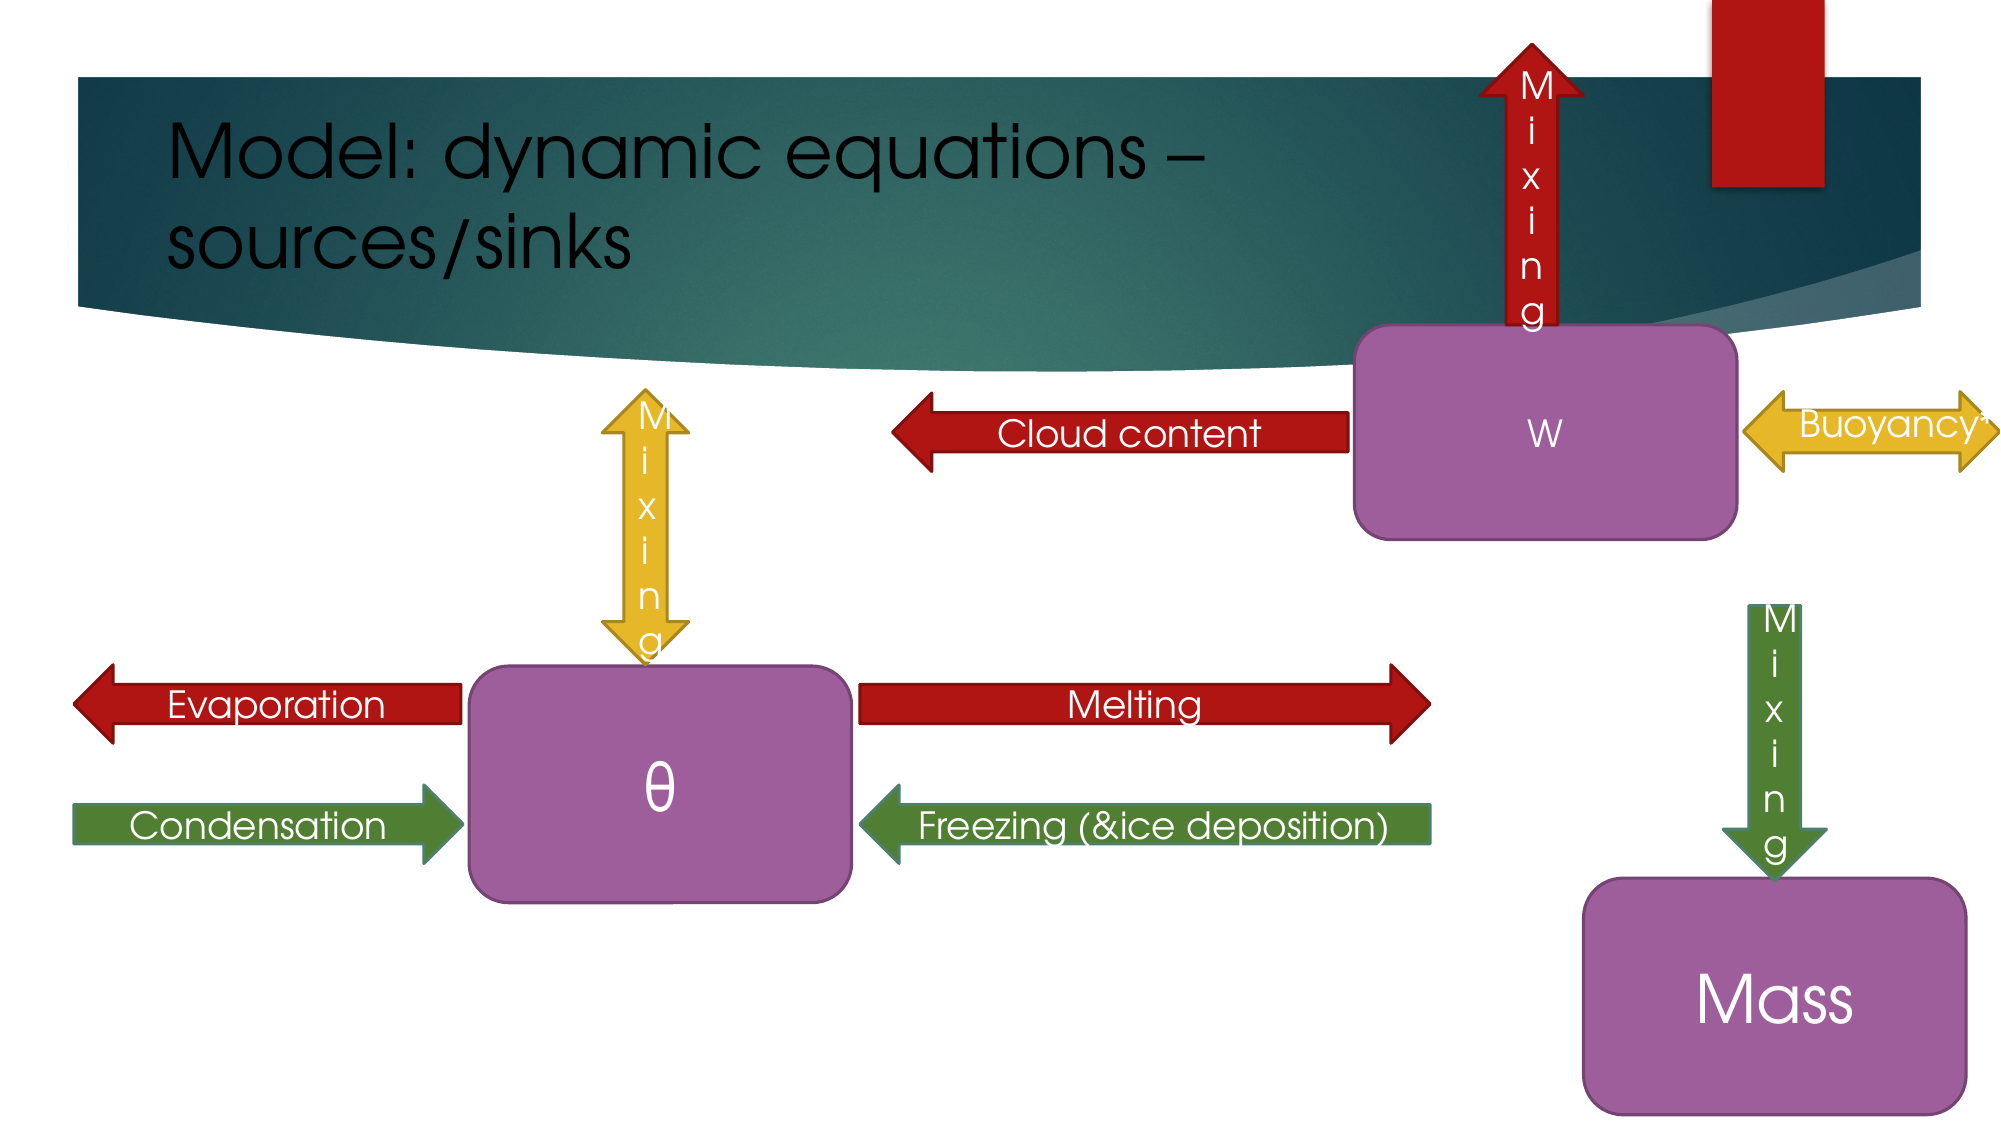

Mixing
Model: dynamic equations – sources/sinks
W
Mixing

Cloud content
Buoyancy*
Mixing
Evaporation
Melting
θ
Condensation
Freezing (&ice deposition)
Mass